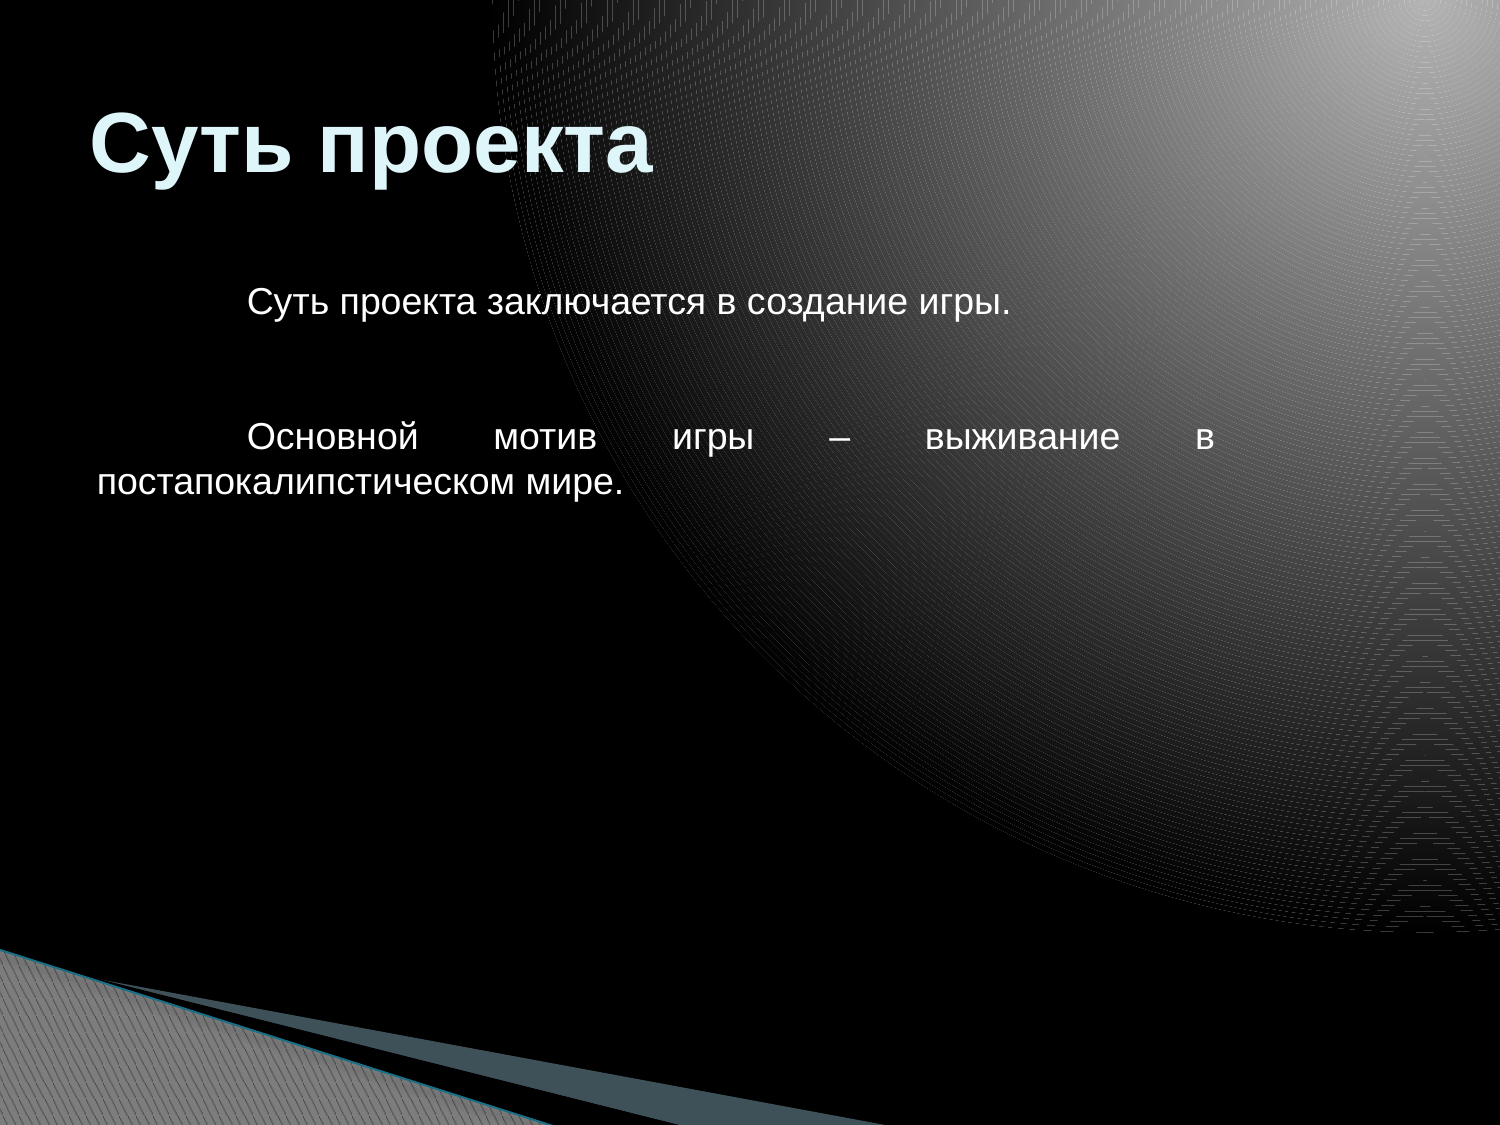

# Суть проекта
	Суть проекта заключается в создание игры.

	Основной мотив игры – выживание в постапокалипстическом мире.